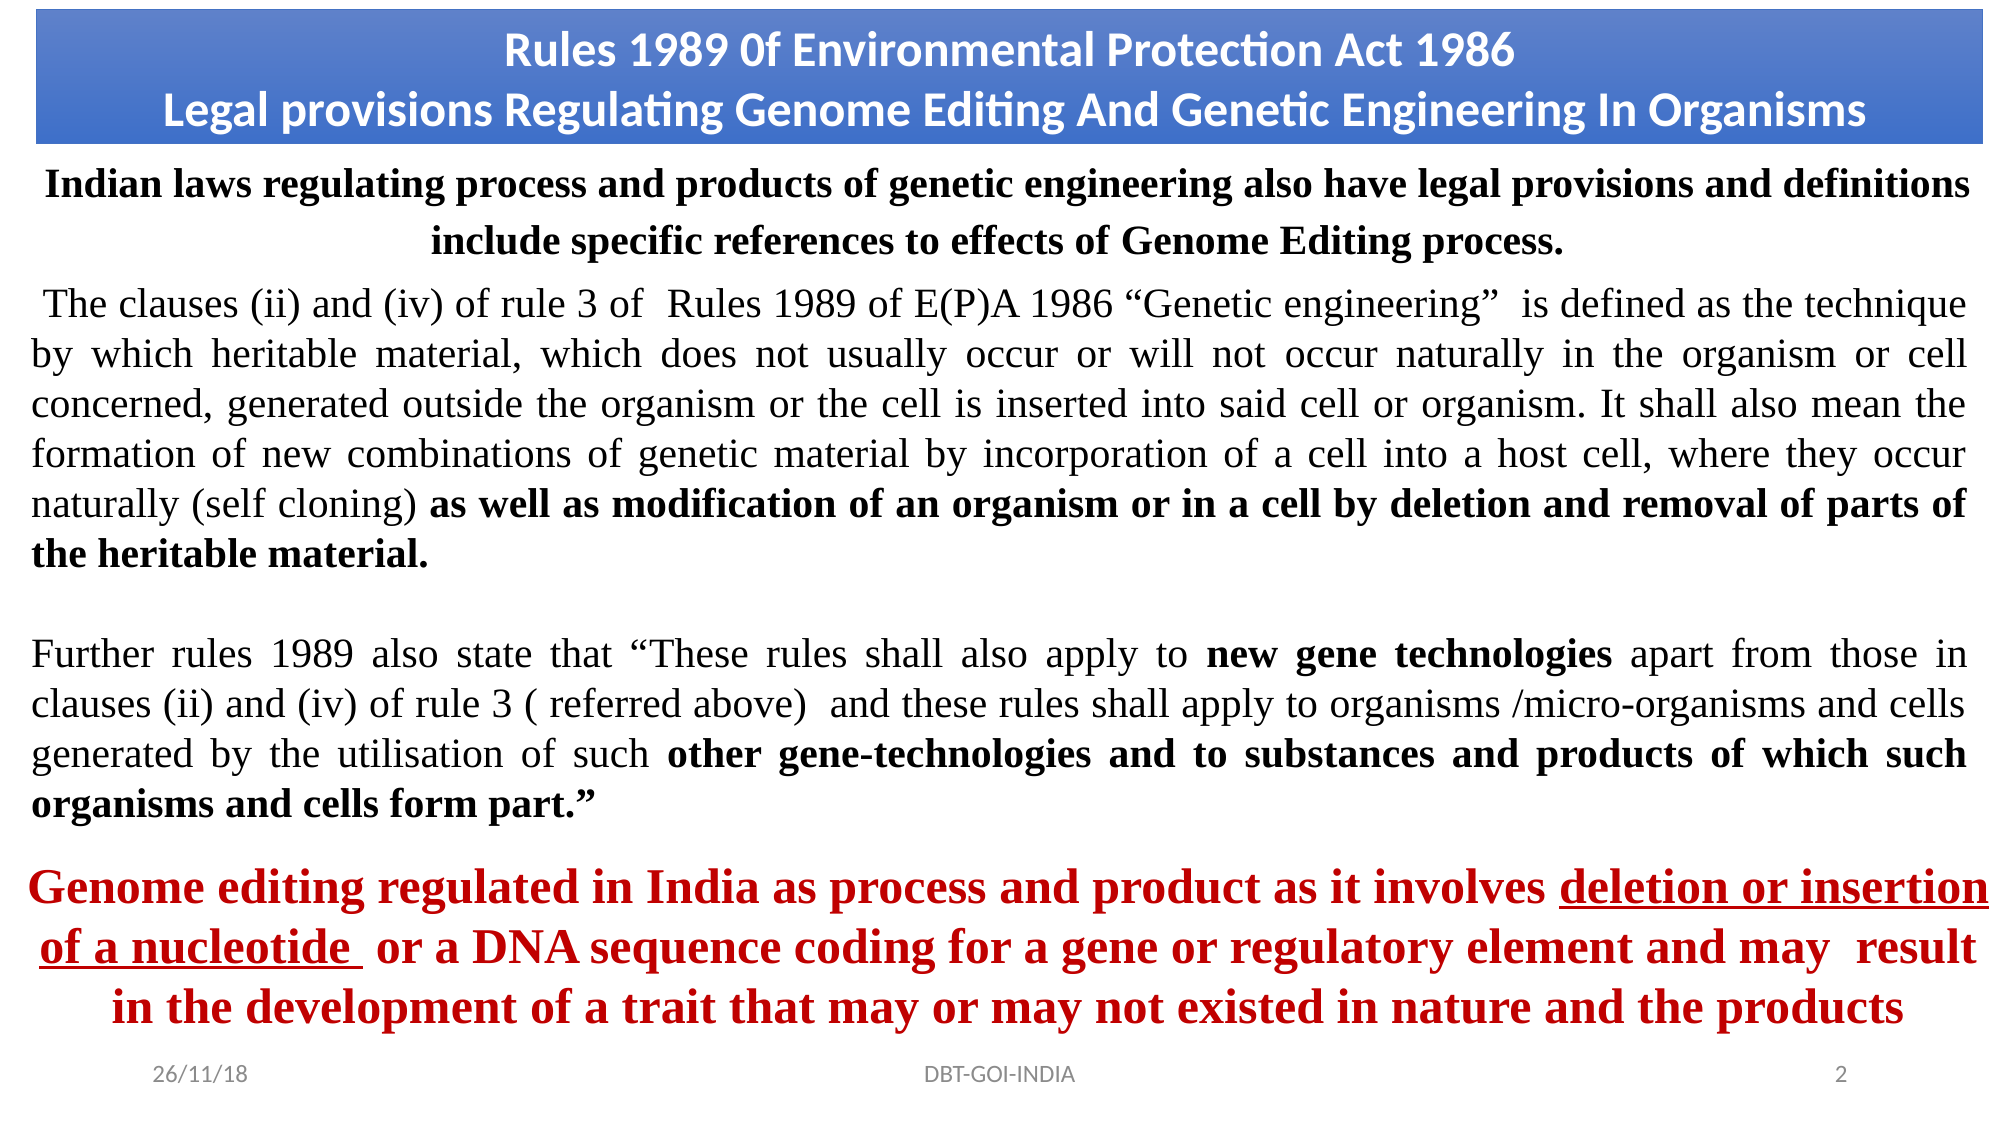

Rules 1989 0f Environmental Protection Act 1986
  Legal provisions Regulating Genome Editing And Genetic Engineering In Organisms
Indian laws regulating process and products of genetic engineering also have legal provisions and definitions include specific references to effects of Genome Editing process.
 The clauses (ii) and (iv) of rule 3 of  Rules 1989 of E(P)A 1986 “Genetic engineering”  is defined as the technique by which heritable material, which does not usually occur or will not occur naturally in the organism or cell concerned, generated outside the organism or the cell is inserted into said cell or organism. It shall also mean the formation of new combinations of genetic material by incorporation of a cell into a host cell, where they occur naturally (self cloning) as well as modification of an organism or in a cell by deletion and removal of parts of the heritable material.

Further rules 1989 also state that “These rules shall also apply to new gene technologies apart from those in clauses (ii) and (iv) of rule 3 ( referred above)  and these rules shall apply to organisms /micro-organisms and cells generated by the utilisation of such other gene-technologies and to substances and products of which such organisms and cells form part.”

Genome editing regulated in India as process and product as it involves deletion or insertion of a nucleotide  or a DNA sequence coding for a gene or regulatory element and may  result in the development of a trait that may or may not existed in nature and the products
26/11/18
DBT-GOI-INDIA
2